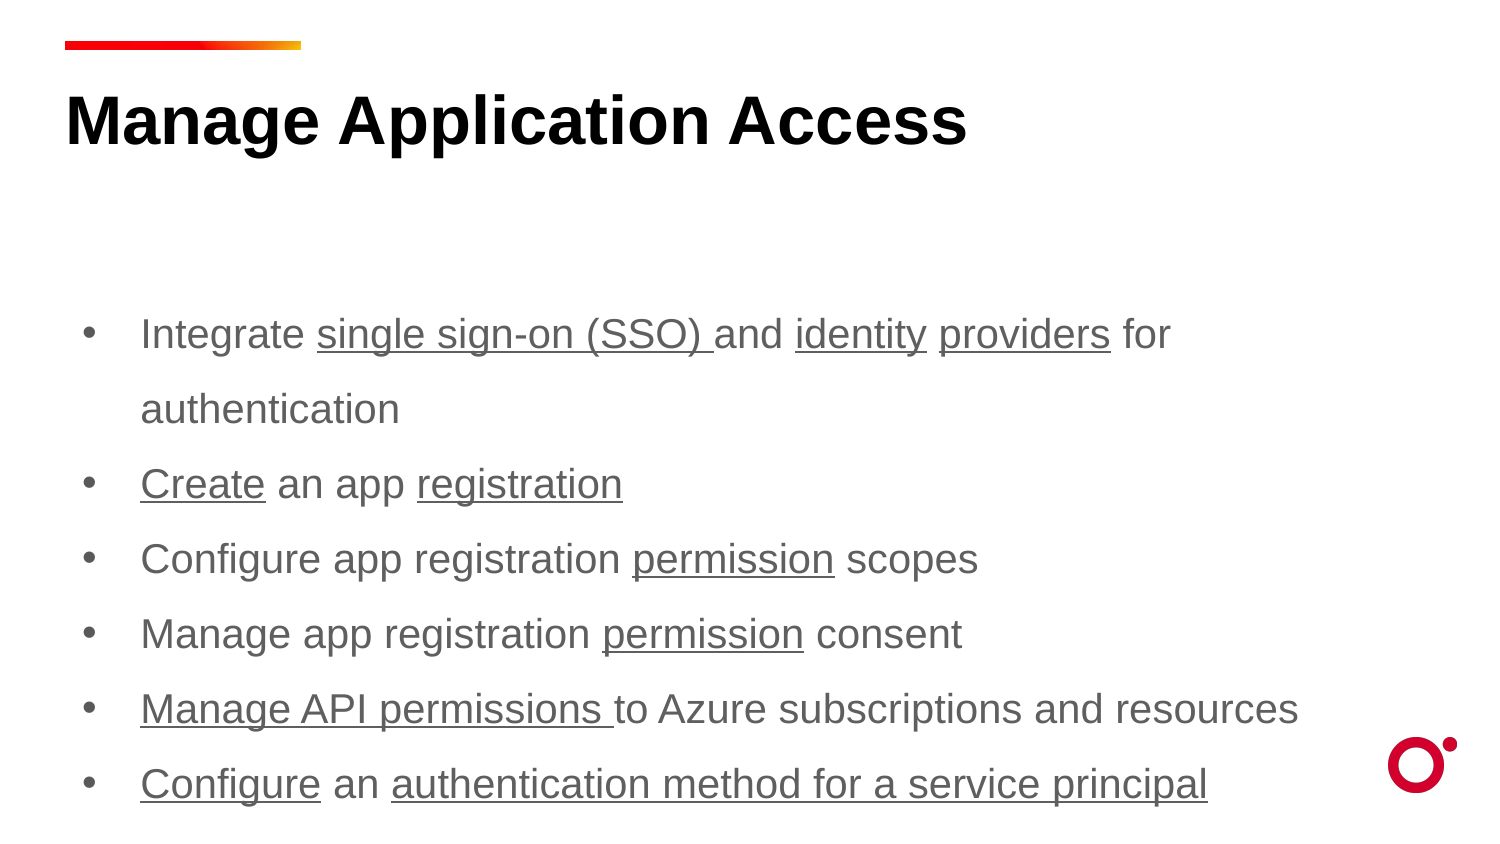

Manage Application Access
Integrate single sign-on (SSO) and identity providers for authentication
Create an app registration
Configure app registration permission scopes
Manage app registration permission consent
Manage API permissions to Azure subscriptions and resources
Configure an authentication method for a service principal